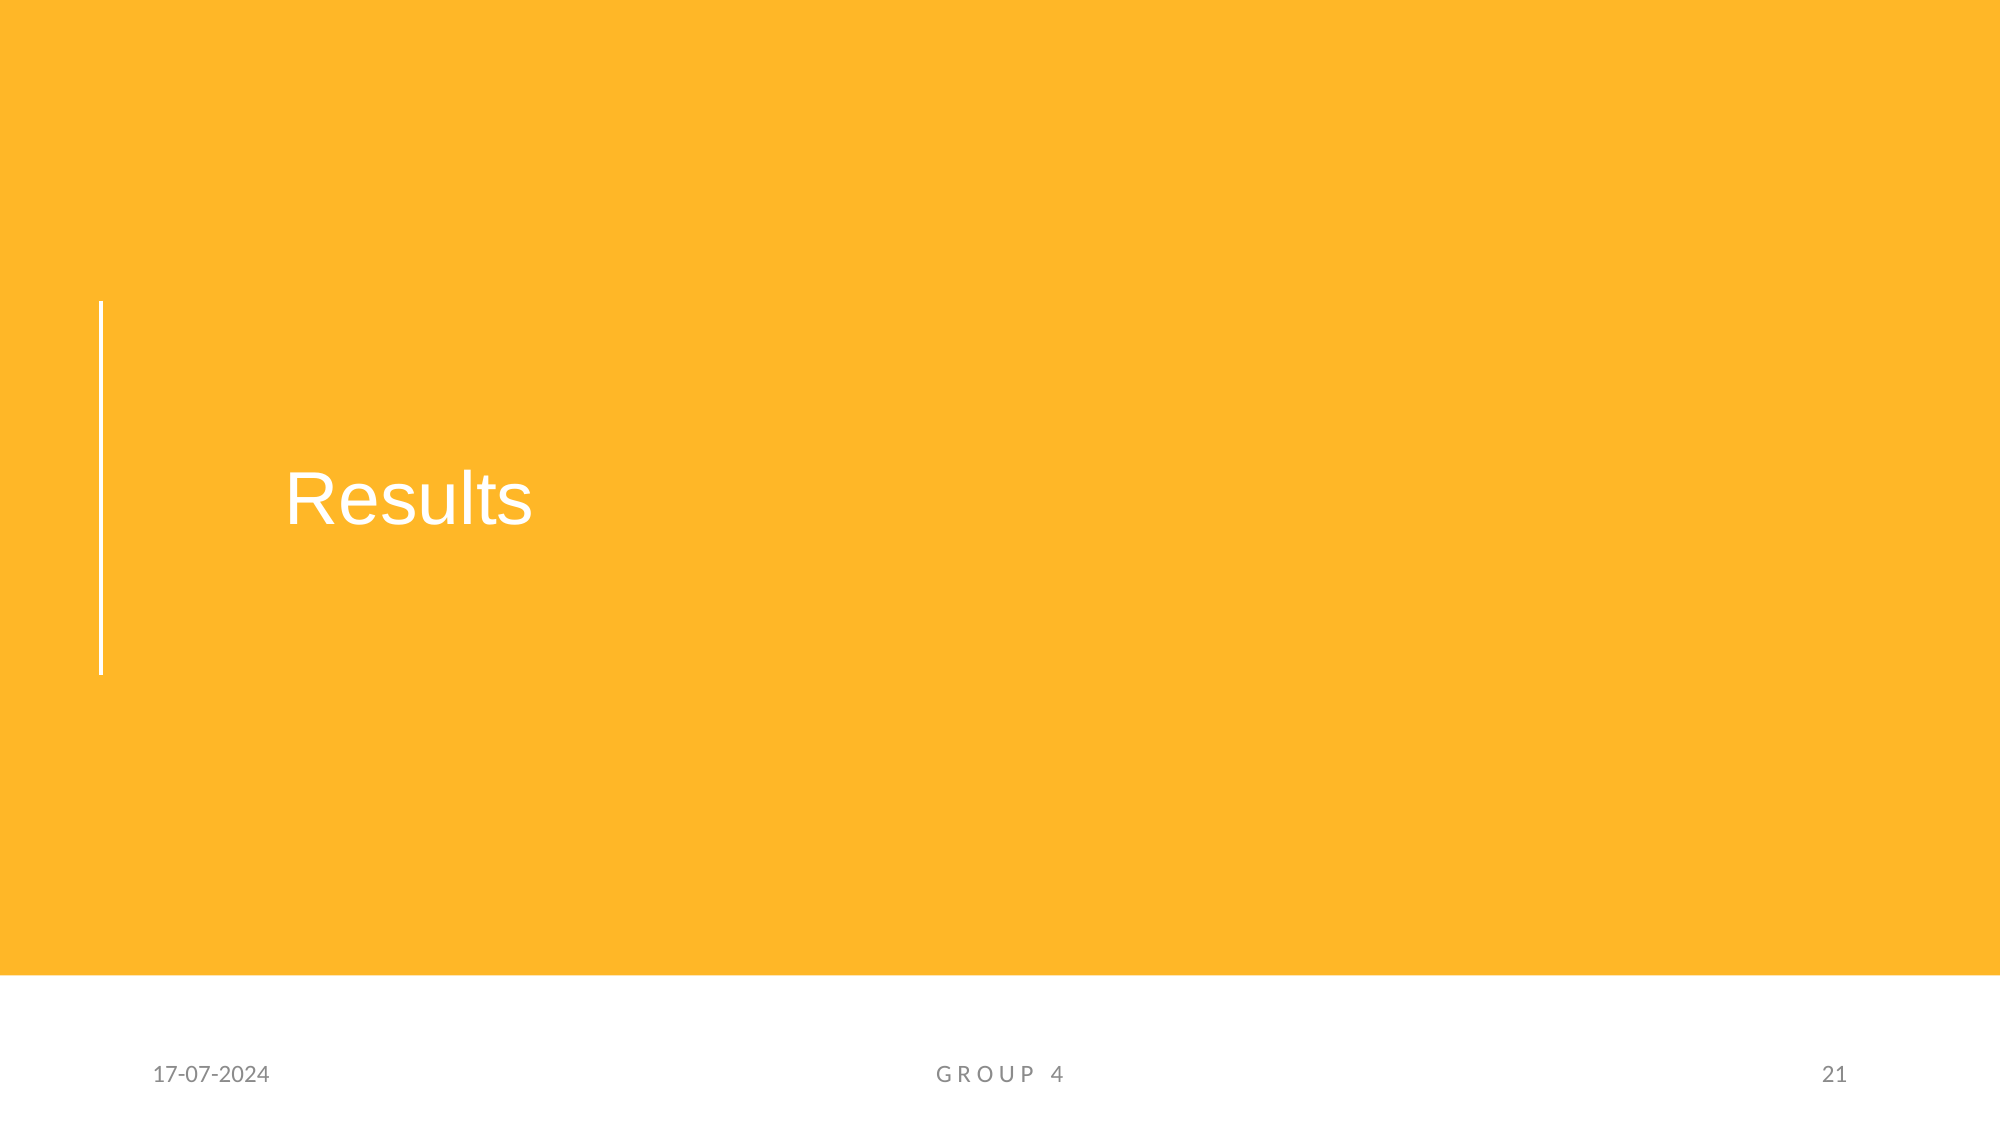

#
Results

17-07-2024
G R O U P   4
21